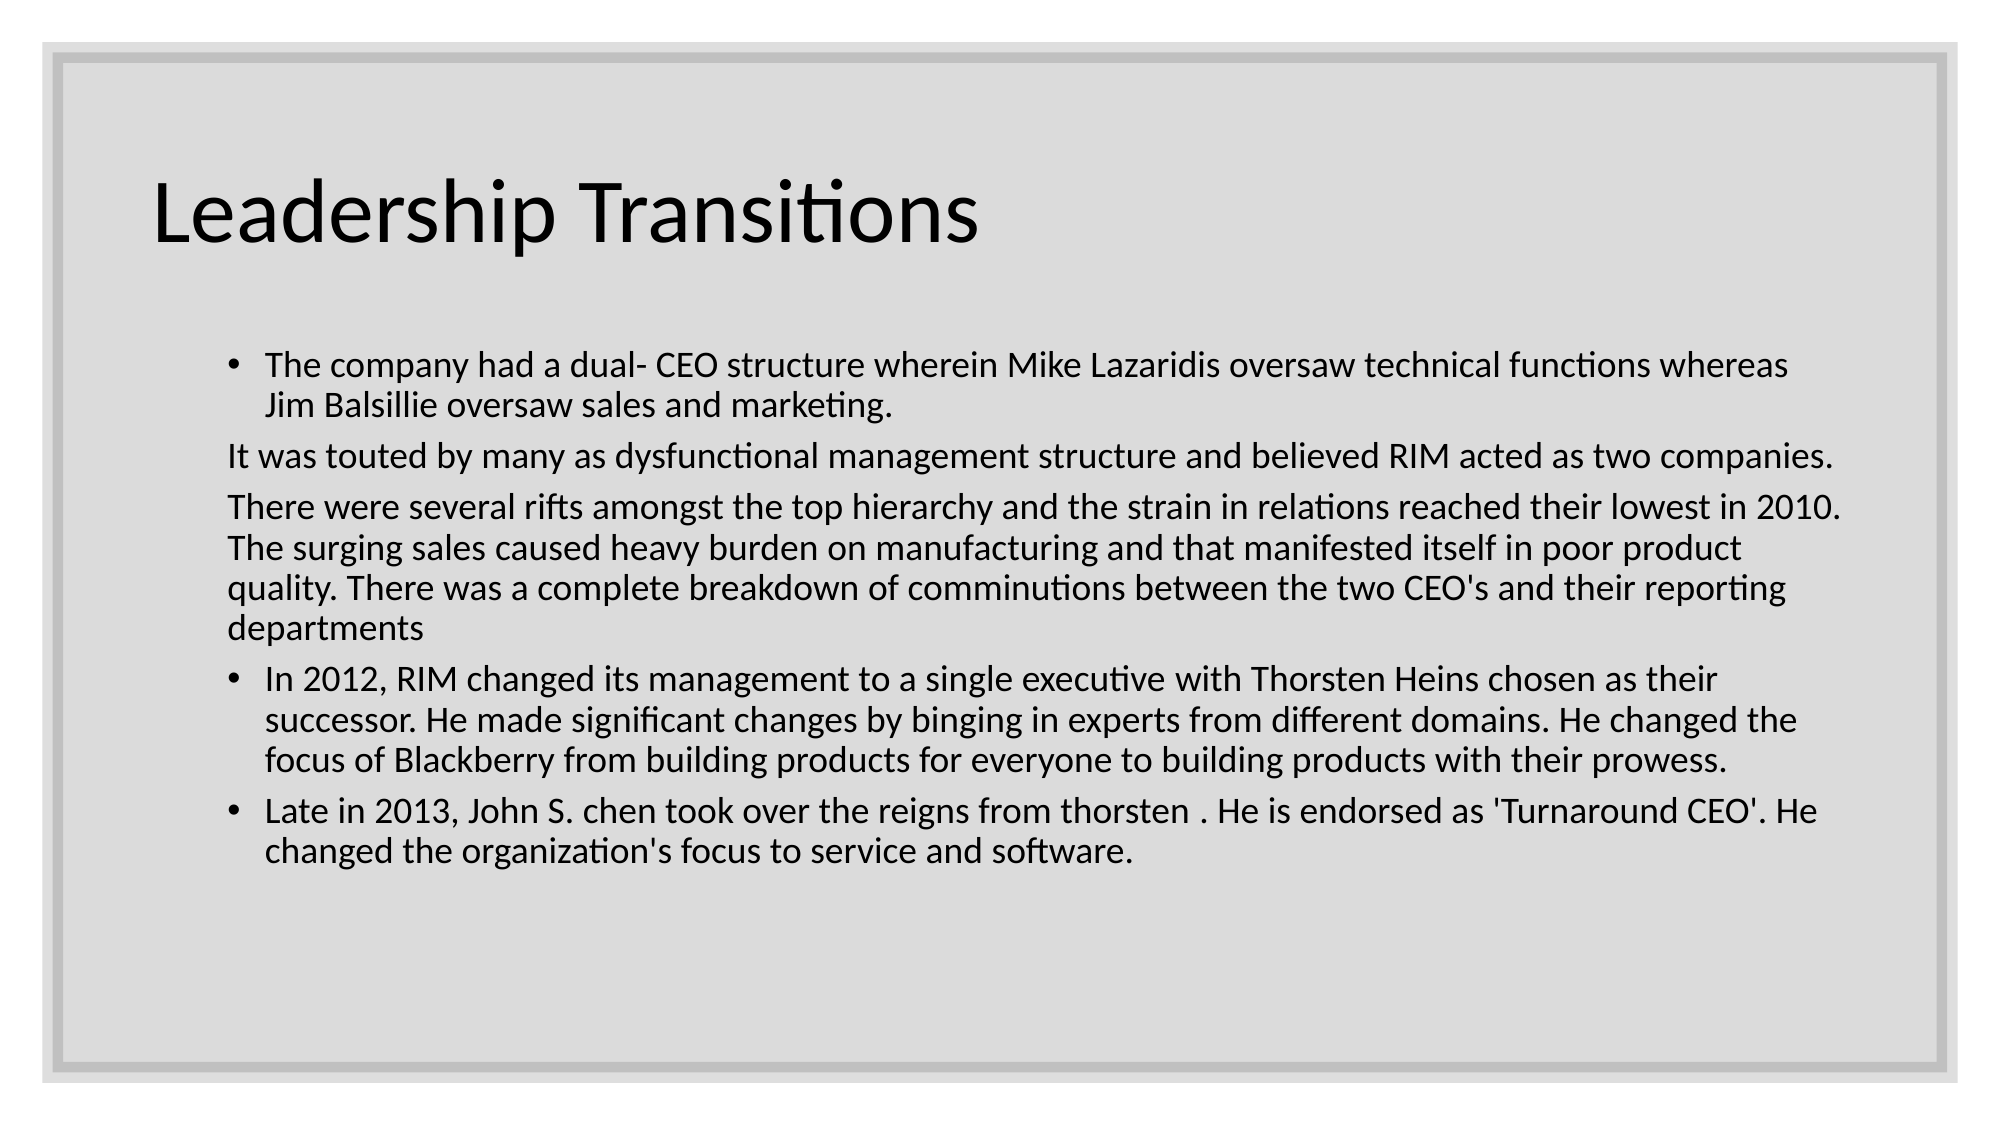

# Leadership Transitions
The company had a dual- CEO structure wherein Mike Lazaridis oversaw technical functions whereas Jim Balsillie oversaw sales and marketing.
It was touted by many as dysfunctional management structure and believed RIM acted as two companies.
There were several rifts amongst the top hierarchy and the strain in relations reached their lowest in 2010. The surging sales caused heavy burden on manufacturing and that manifested itself in poor product quality. There was a complete breakdown of comminutions between the two CEO's and their reporting departments
In 2012, RIM changed its management to a single executive with Thorsten Heins chosen as their successor. He made significant changes by binging in experts from different domains. He changed the focus of Blackberry from building products for everyone to building products with their prowess.
Late in 2013, John S. chen took over the reigns from thorsten . He is endorsed as 'Turnaround CEO'. He changed the organization's focus to service and software.